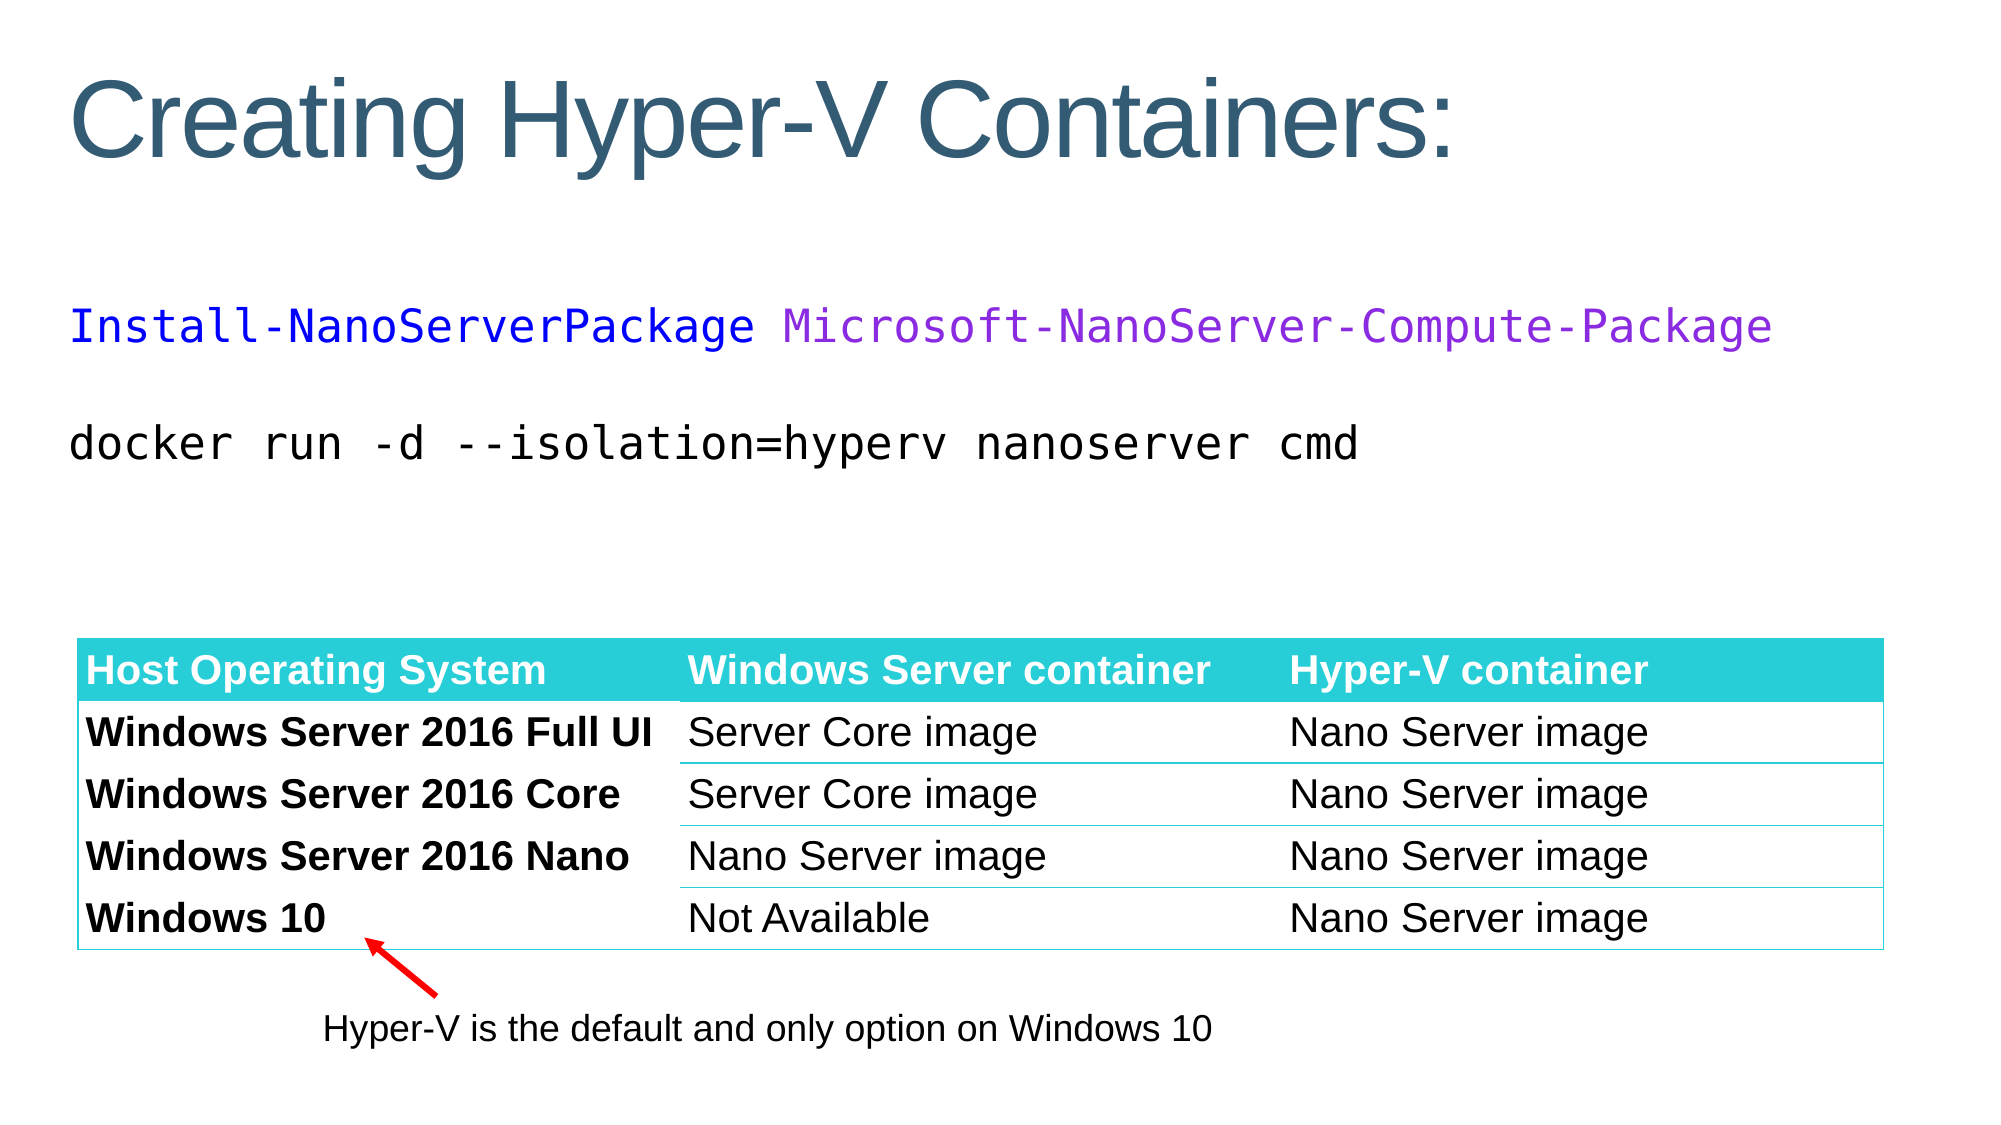

# Creating Hyper-V Containers:
Install-NanoServerPackage Microsoft-NanoServer-Compute-Package

docker run -d --isolation=hyperv nanoserver cmd

| Host Operating System | Windows Server container | Hyper-V container |
| --- | --- | --- |
| Windows Server 2016 Full UI | Server Core image | Nano Server image |
| Windows Server 2016 Core | Server Core image | Nano Server image |
| Windows Server 2016 Nano | Nano Server image | Nano Server image |
| Windows 10 | Not Available | Nano Server image |
Hyper-V is the default and only option on Windows 10